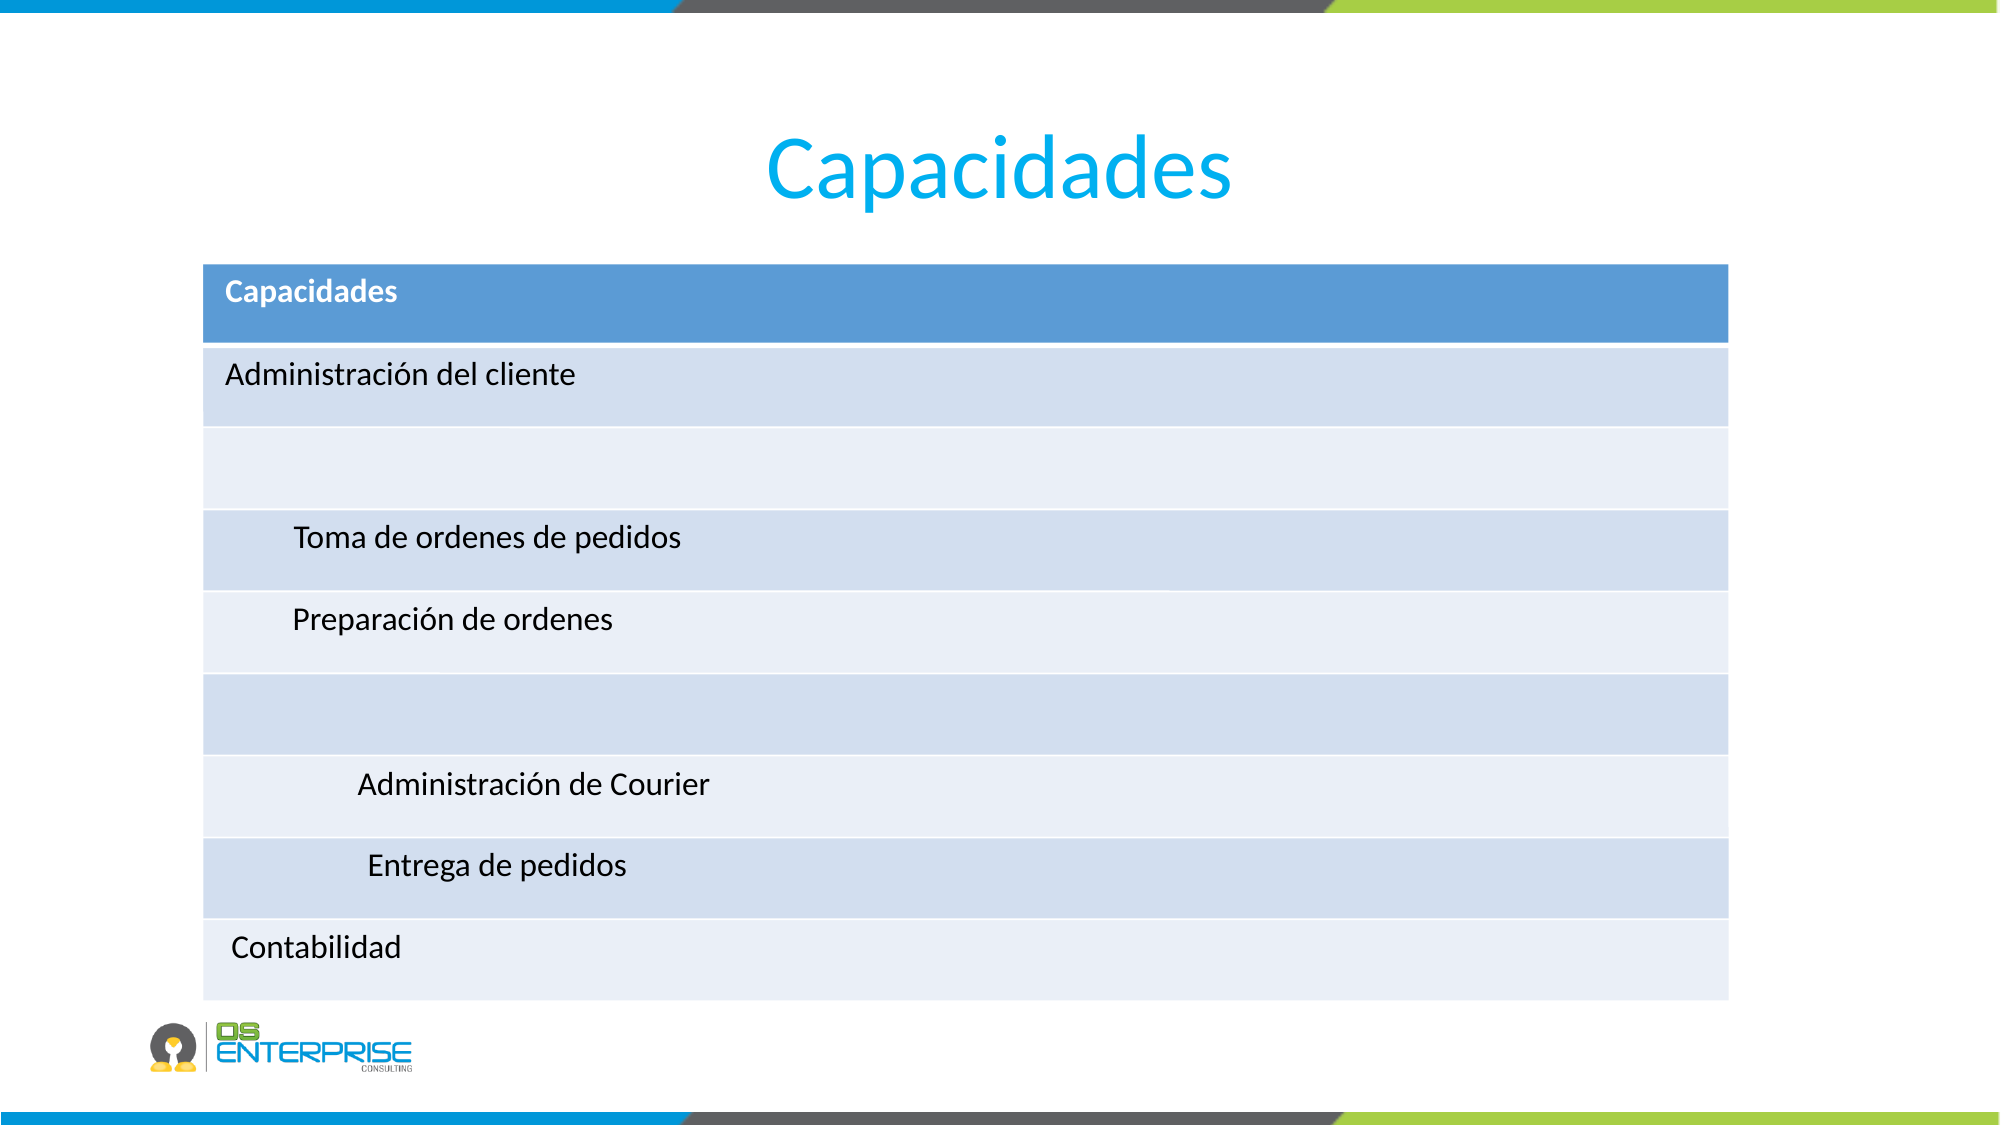

# Capacidades

Capacidades

Administración del cliente

Toma de ordenes de pedidos

Preparación de ordenes

Administración de Courier

Entrega de pedidos

Contabilidad